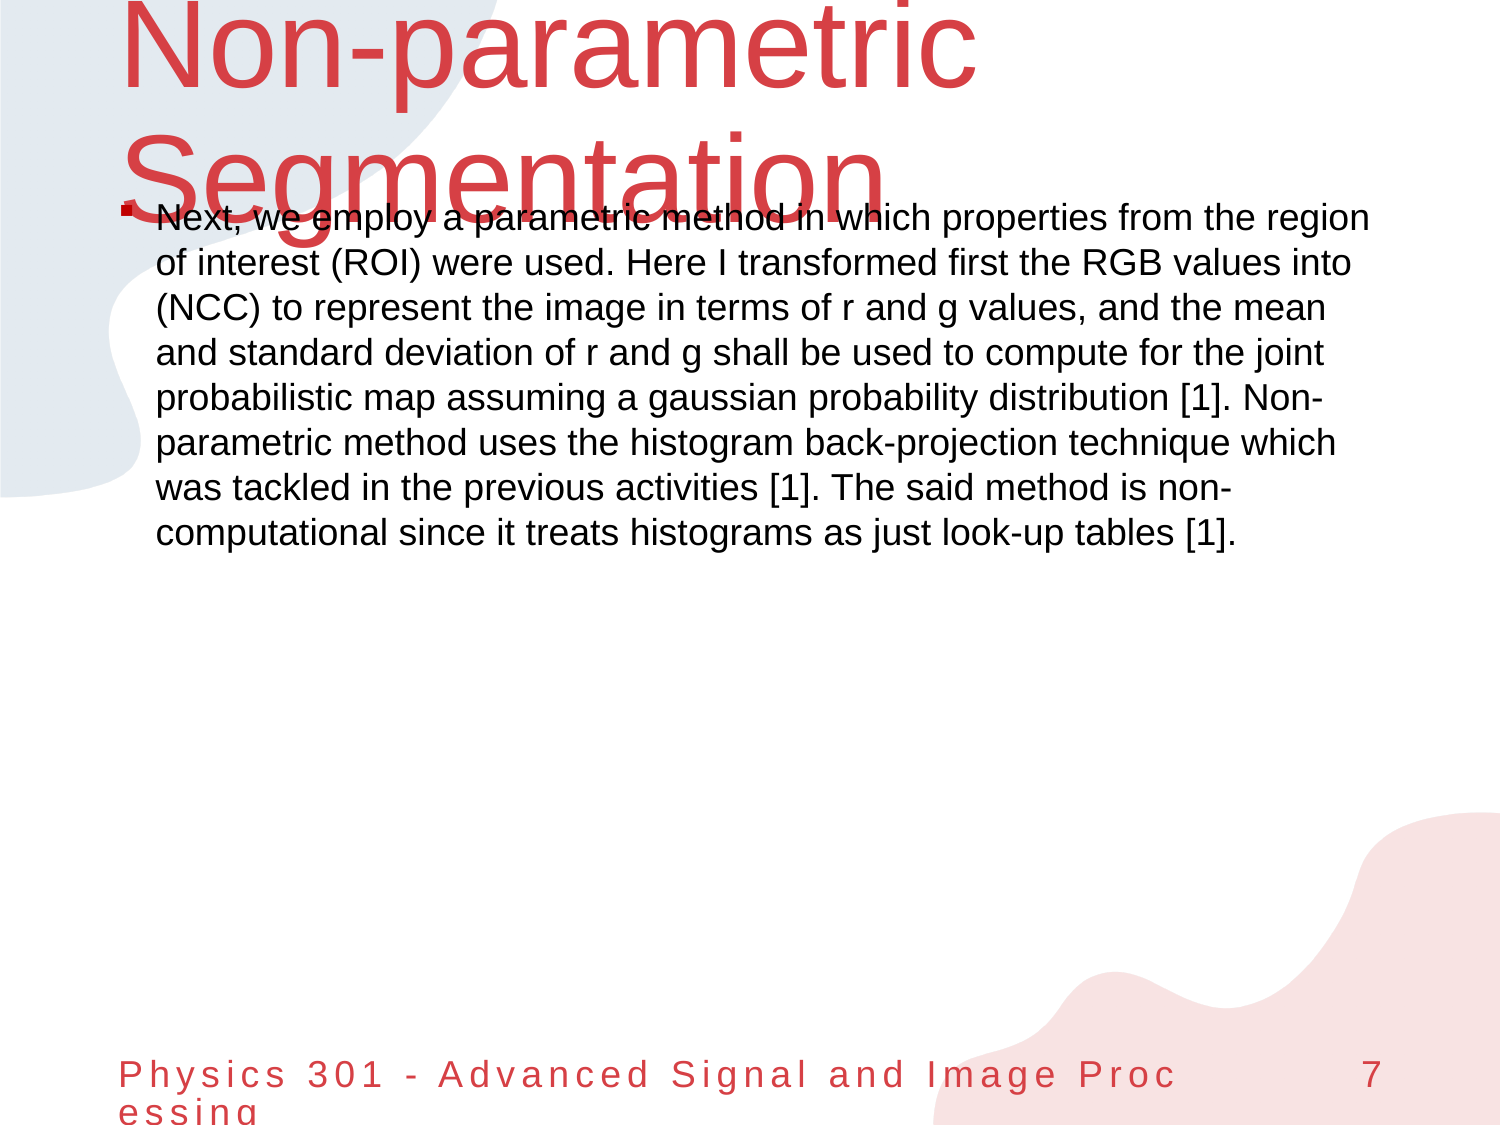

# Non-parametric Segmentation
Next, we employ a parametric method in which properties from the region of interest (ROI) were used. Here I transformed first the RGB values into (NCC) to represent the image in terms of r and g values, and the mean and standard deviation of r and g shall be used to compute for the joint probabilistic map assuming a gaussian probability distribution [1]. Non-parametric method uses the histogram back-projection technique which was tackled in the previous activities [1]. The said method is non-computational since it treats histograms as just look-up tables [1].

Physics 301 - Advanced Signal and Image Processing
7